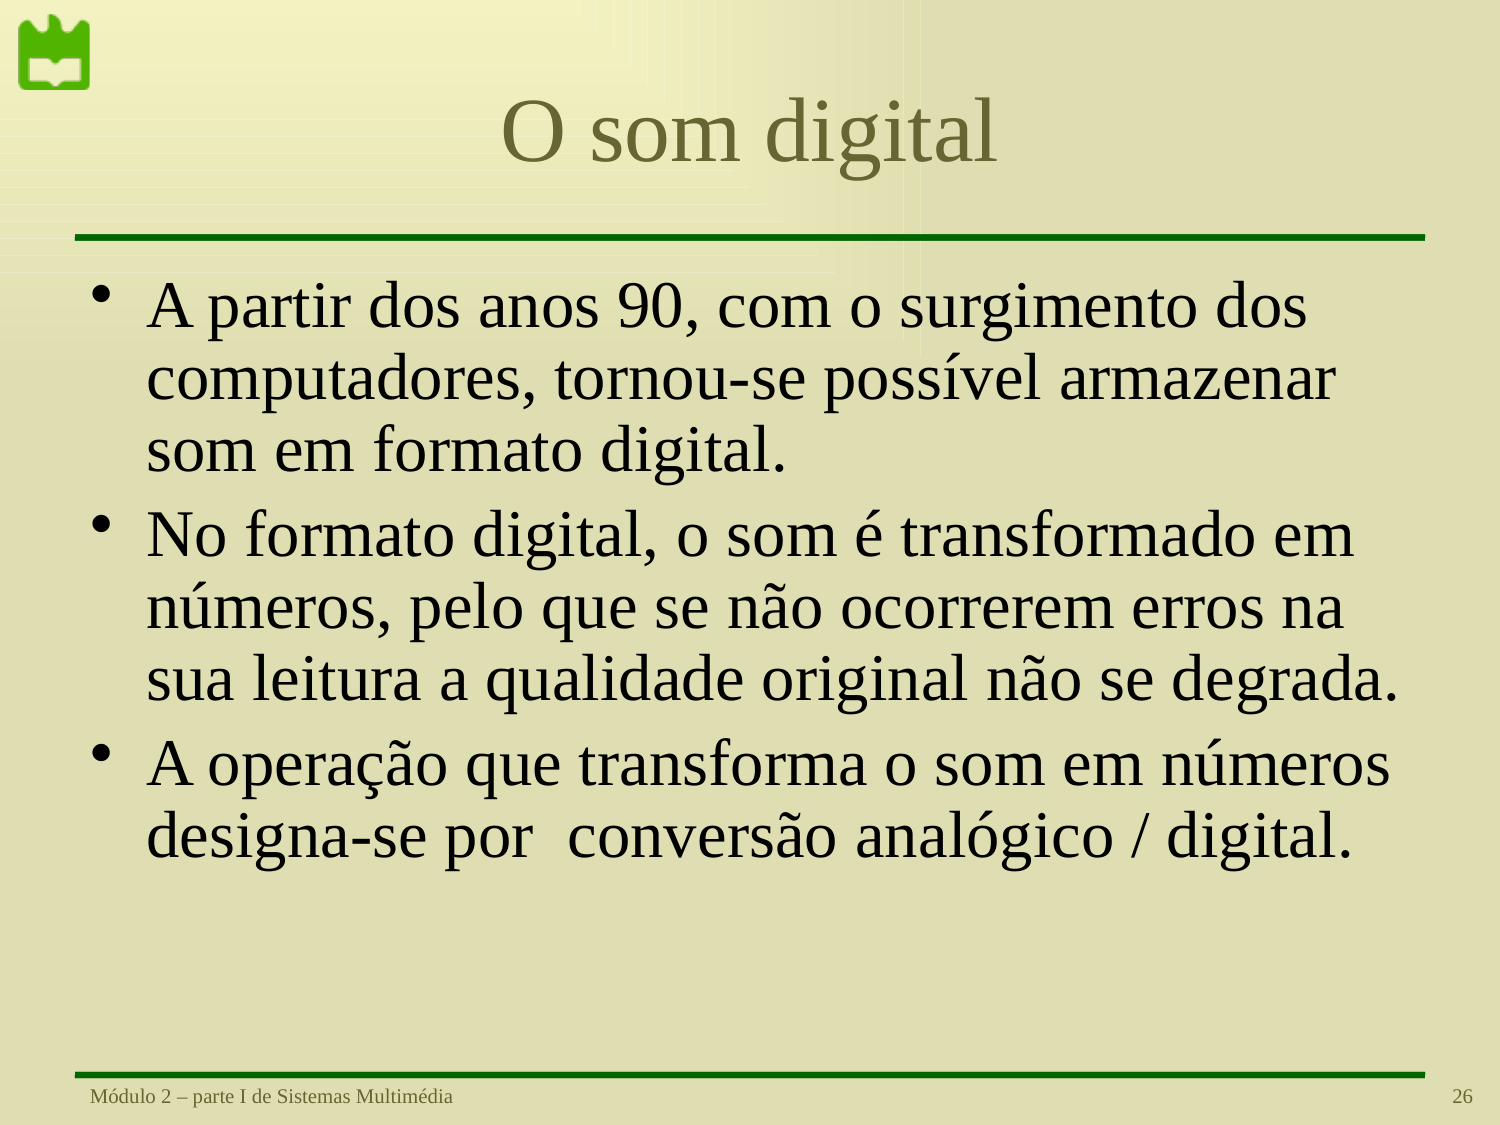

# O som digital
A partir dos anos 90, com o surgimento dos computadores, tornou-se possível armazenar som em formato digital.
No formato digital, o som é transformado em números, pelo que se não ocorrerem erros na sua leitura a qualidade original não se degrada.
A operação que transforma o som em números designa-se por  conversão analógico / digital.